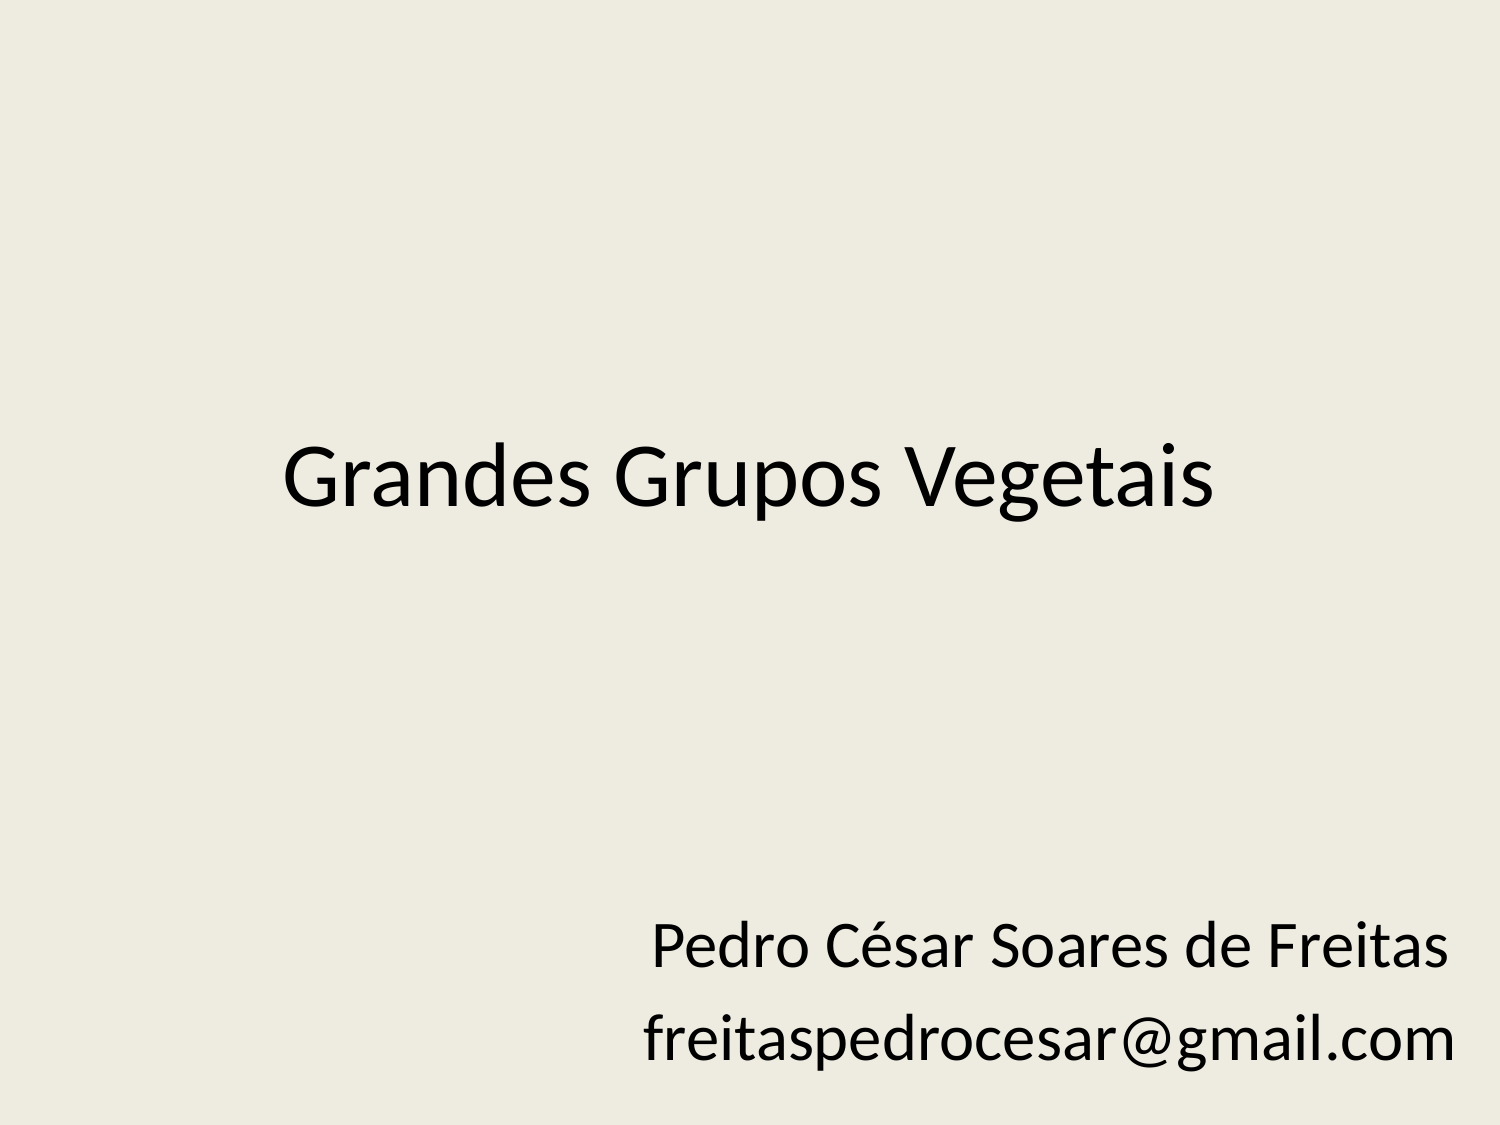

# Grandes Grupos Vegetais
Pedro César Soares de Freitas
freitaspedrocesar@gmail.com